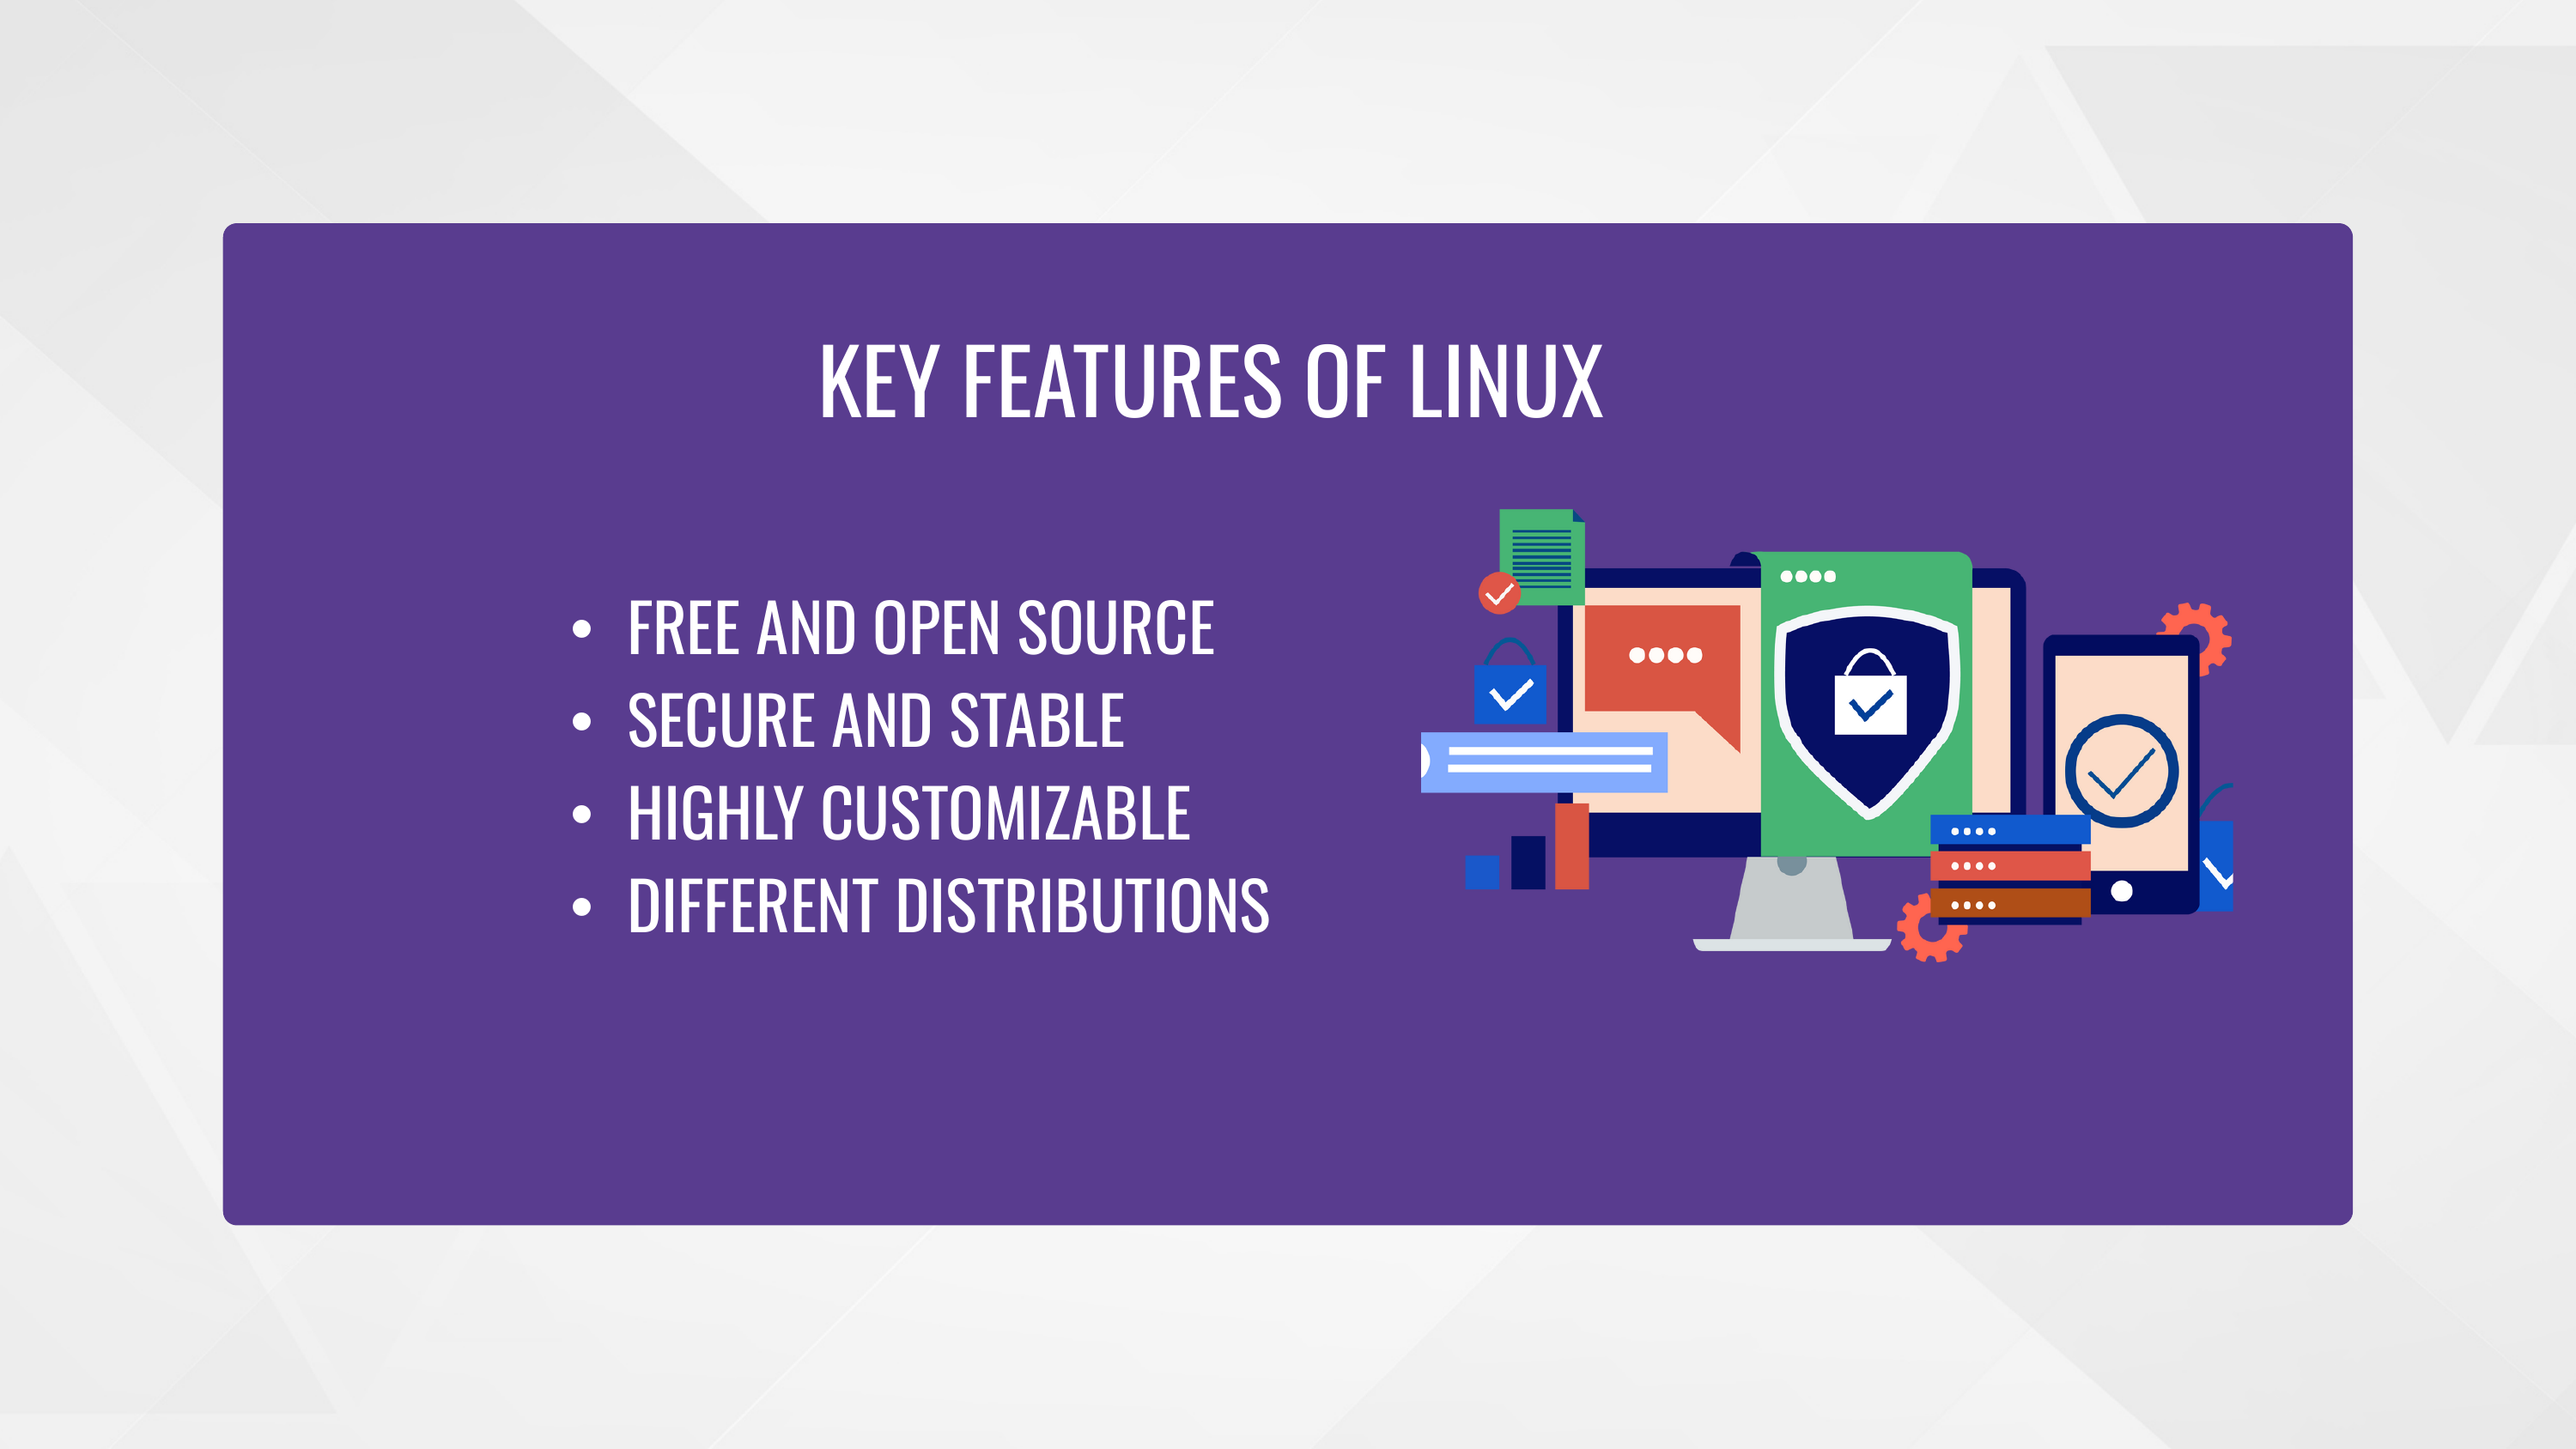

KEY FEATURES OF LINUX

FREE AND OPEN SOURCE
SECURE AND STABLE
HIGHLY CUSTOMIZABLE
DIFFERENT DISTRIBUTIONS